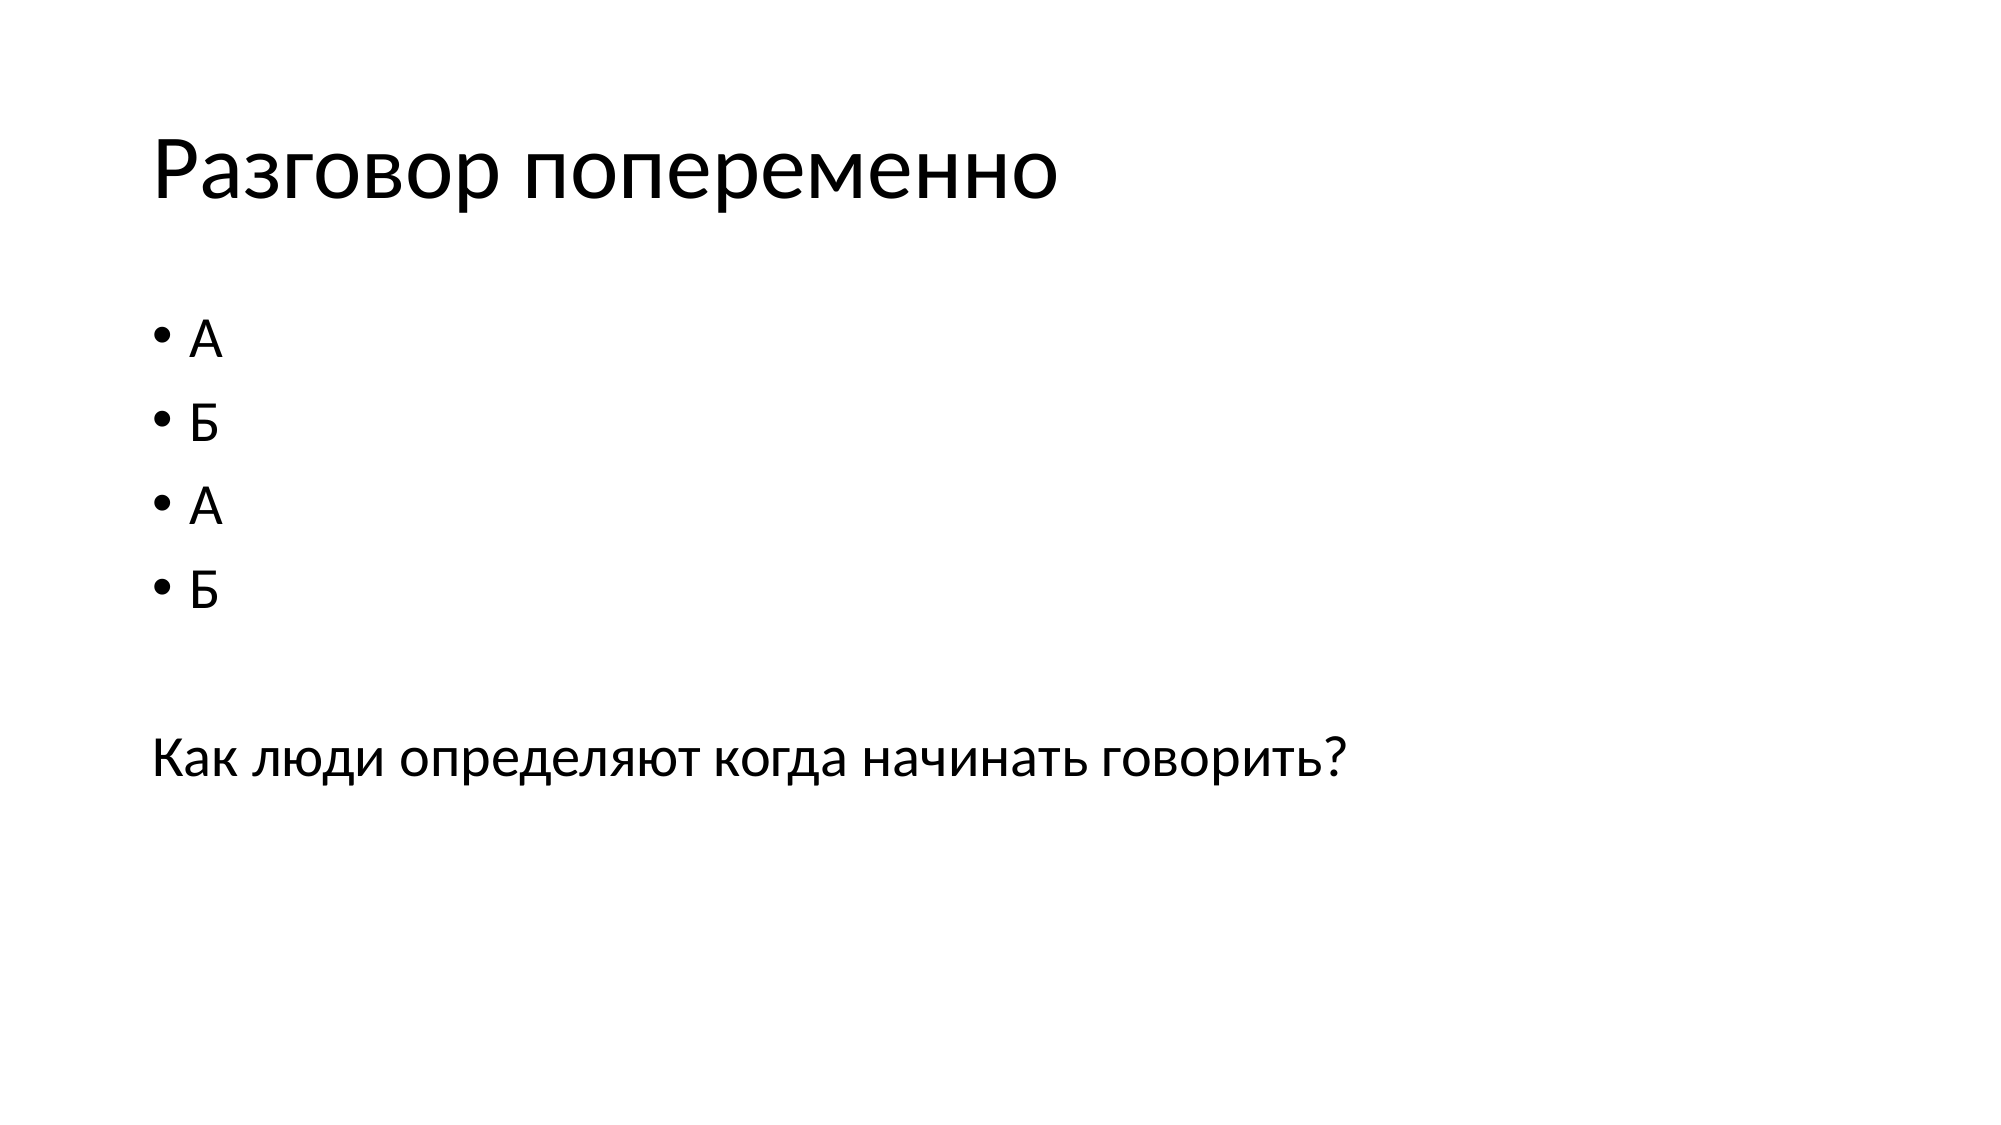

# Разговор попеременно
А
Б
А
Б

Как люди определяют когда начинать говорить?